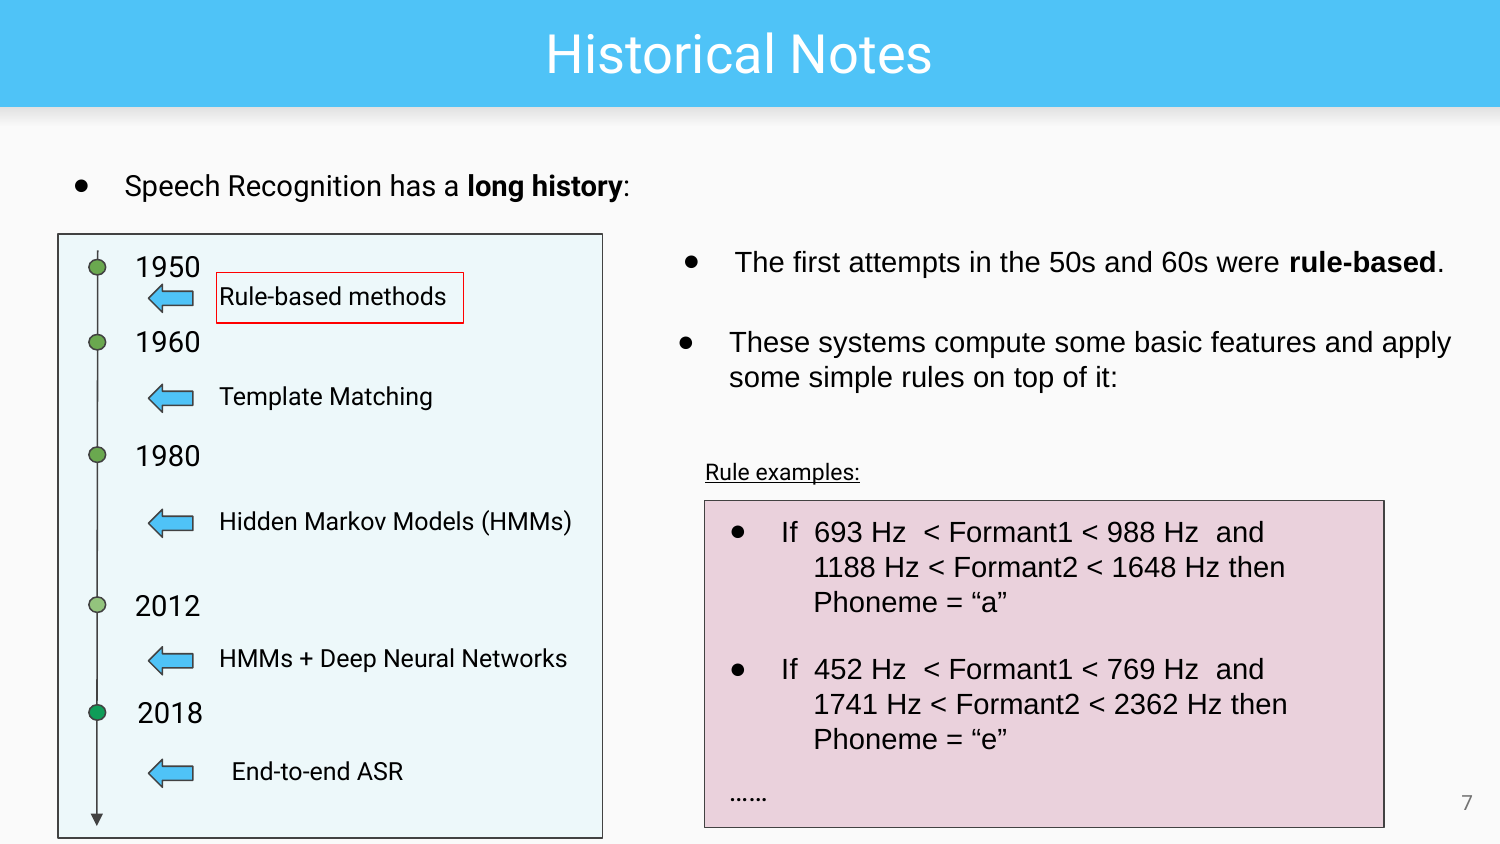

# Historical Notes
Speech Recognition has a long history:
The first attempts in the 50s and 60s were rule-based.
1950

Rule-based methods

1960
These systems compute some basic features and apply some simple rules on top of it:

Template Matching

1980
Rule examples:

Hidden Markov Models (HMMs)
If  693 Hz  < Formant1 < 988 Hz  and
             1188 Hz < Formant2 < 1648 Hz then
             Phoneme = “a”

2012

HMMs + Deep Neural Networks
If  452 Hz  < Formant1 < 769 Hz  and
             1741 Hz < Formant2 < 2362 Hz then
             Phoneme = “e”

2018

End-to-end ASR
……

7